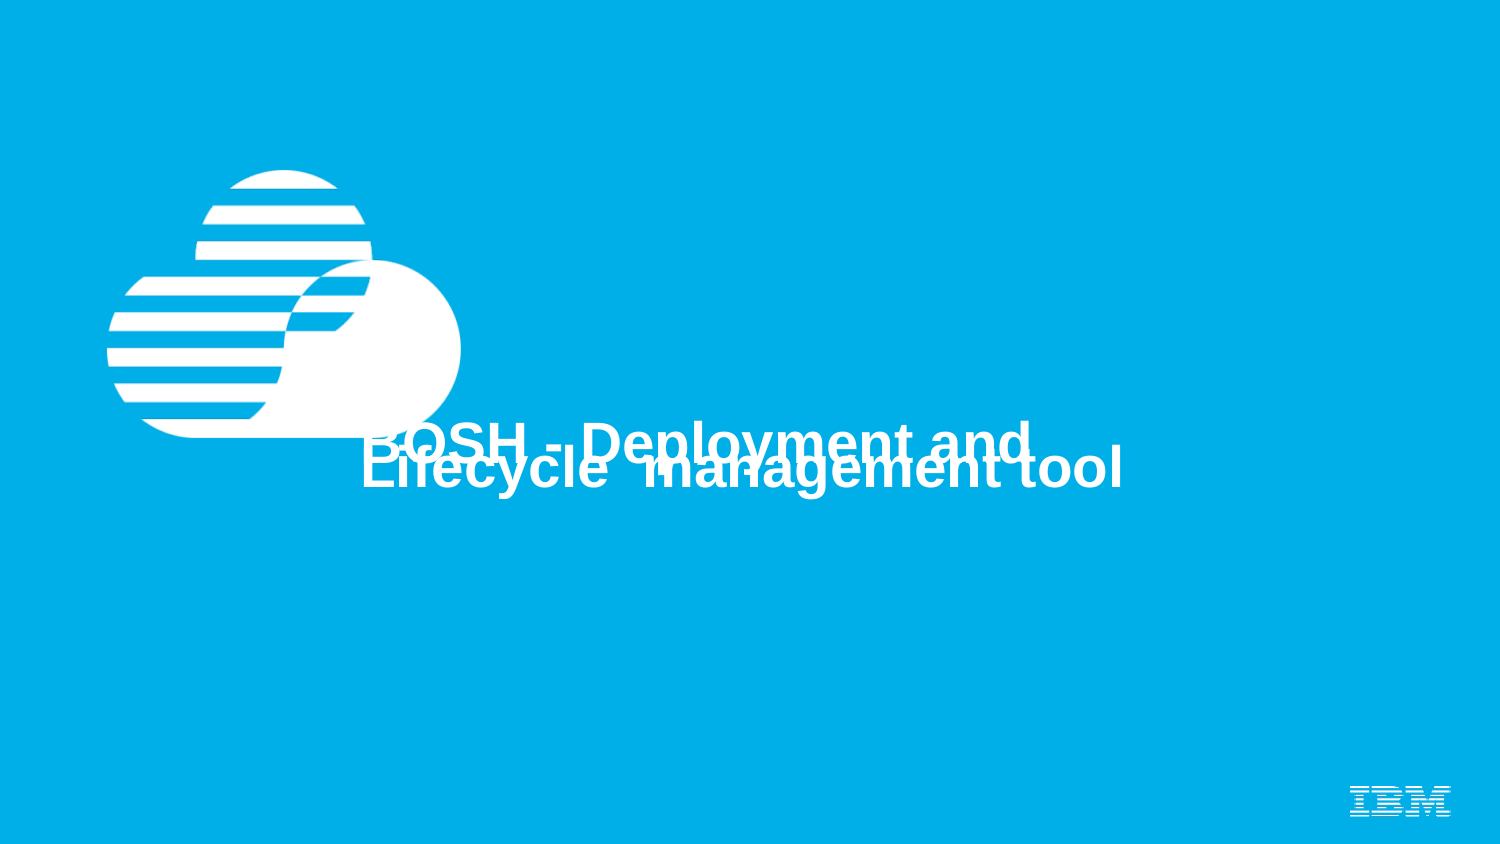

BOSH - Deployment and Lifecycle  management tool